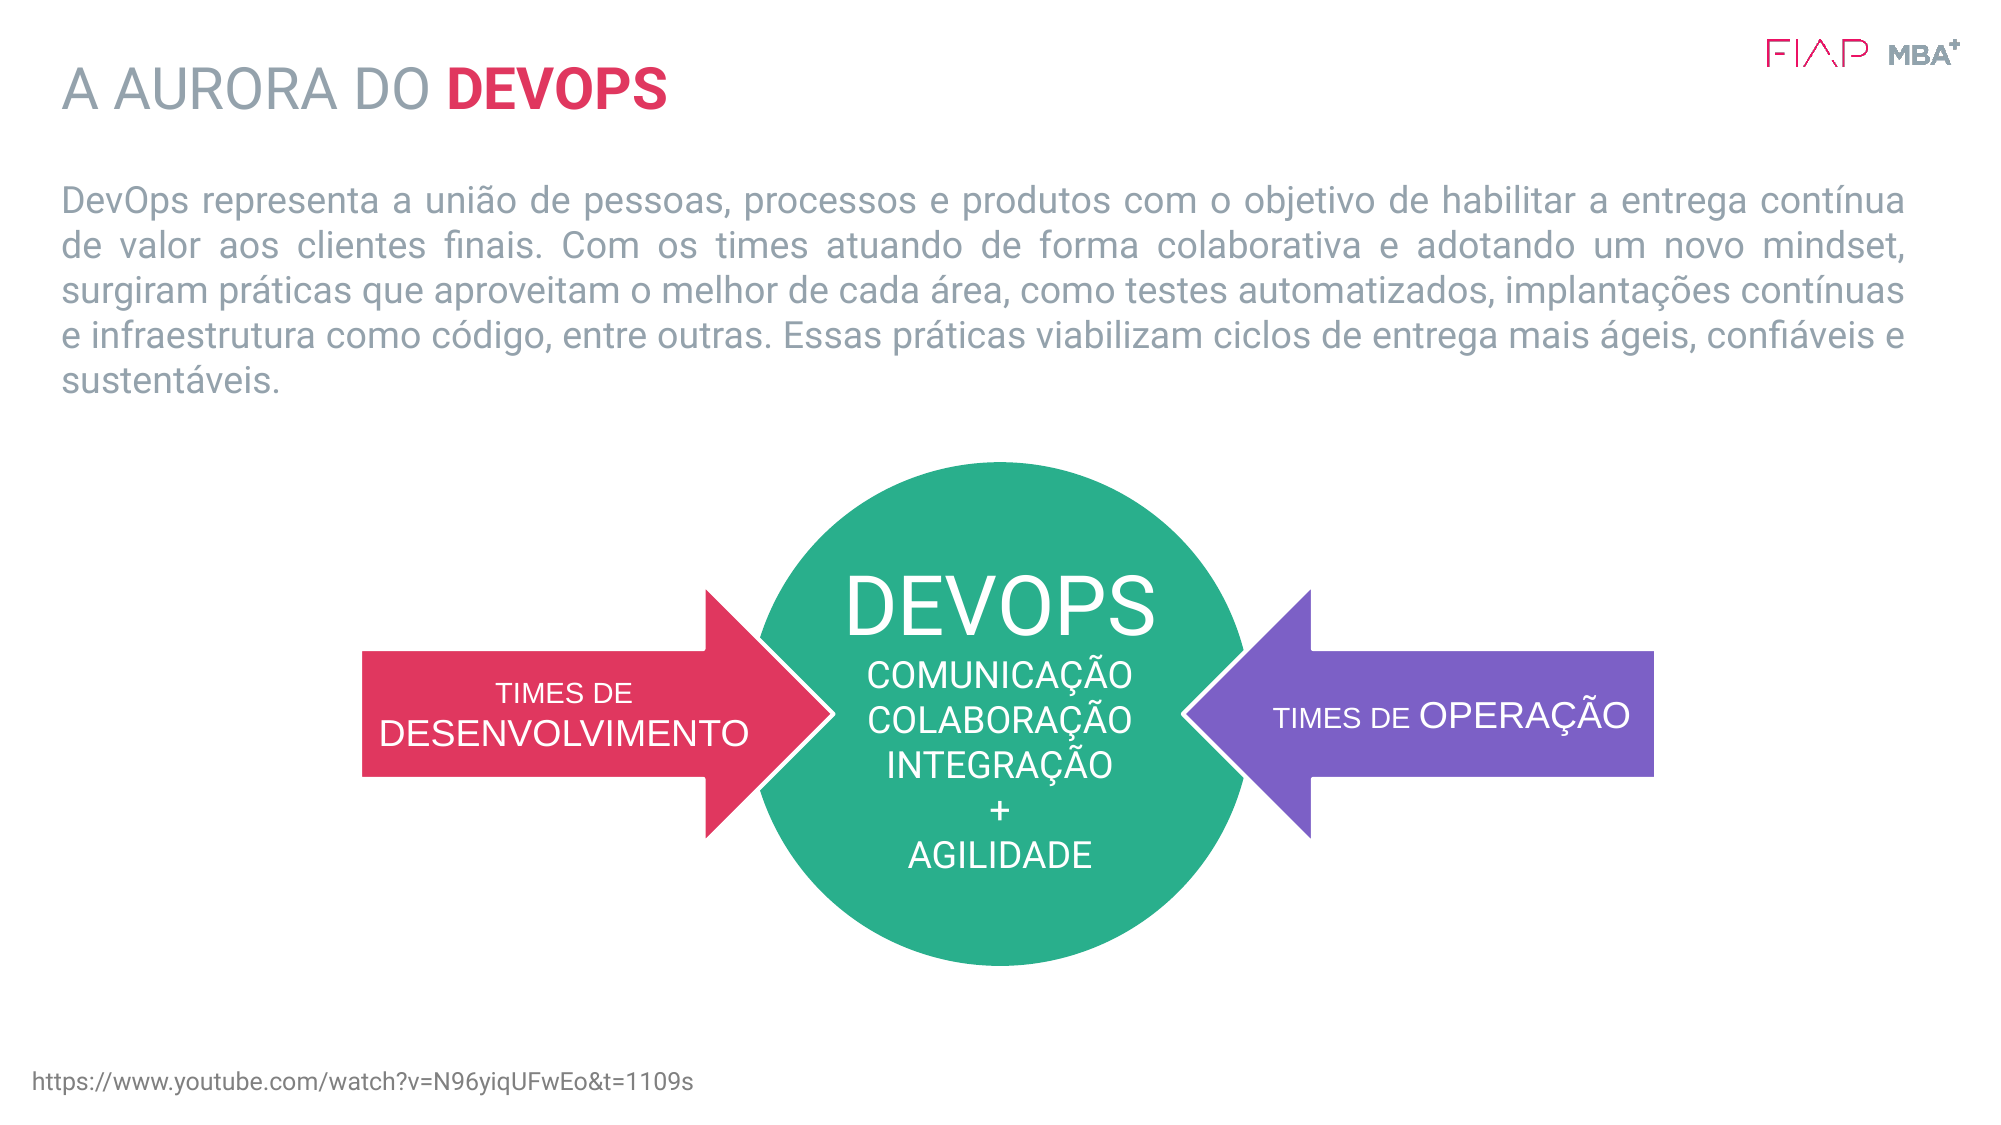

# A AURORA DO DEVOPS
DevOps representa a união de pessoas, processos e produtos com o objetivo de habilitar a entrega contínua de valor aos clientes finais. Com os times atuando de forma colaborativa e adotando um novo mindset, surgiram práticas que aproveitam o melhor de cada área, como testes automatizados, implantações contínuas e infraestrutura como código, entre outras. Essas práticas viabilizam ciclos de entrega mais ágeis, confiáveis e sustentáveis.
DEVOPS
COMUNICAÇÃO
COLABORAÇÃO INTEGRAÇÃO
+
AGILIDADE
TIMES DE DESENVOLVIMENTO
TIMES DE OPERAÇÃO
https://www.youtube.com/watch?v=N96yiqUFwEo&t=1109s